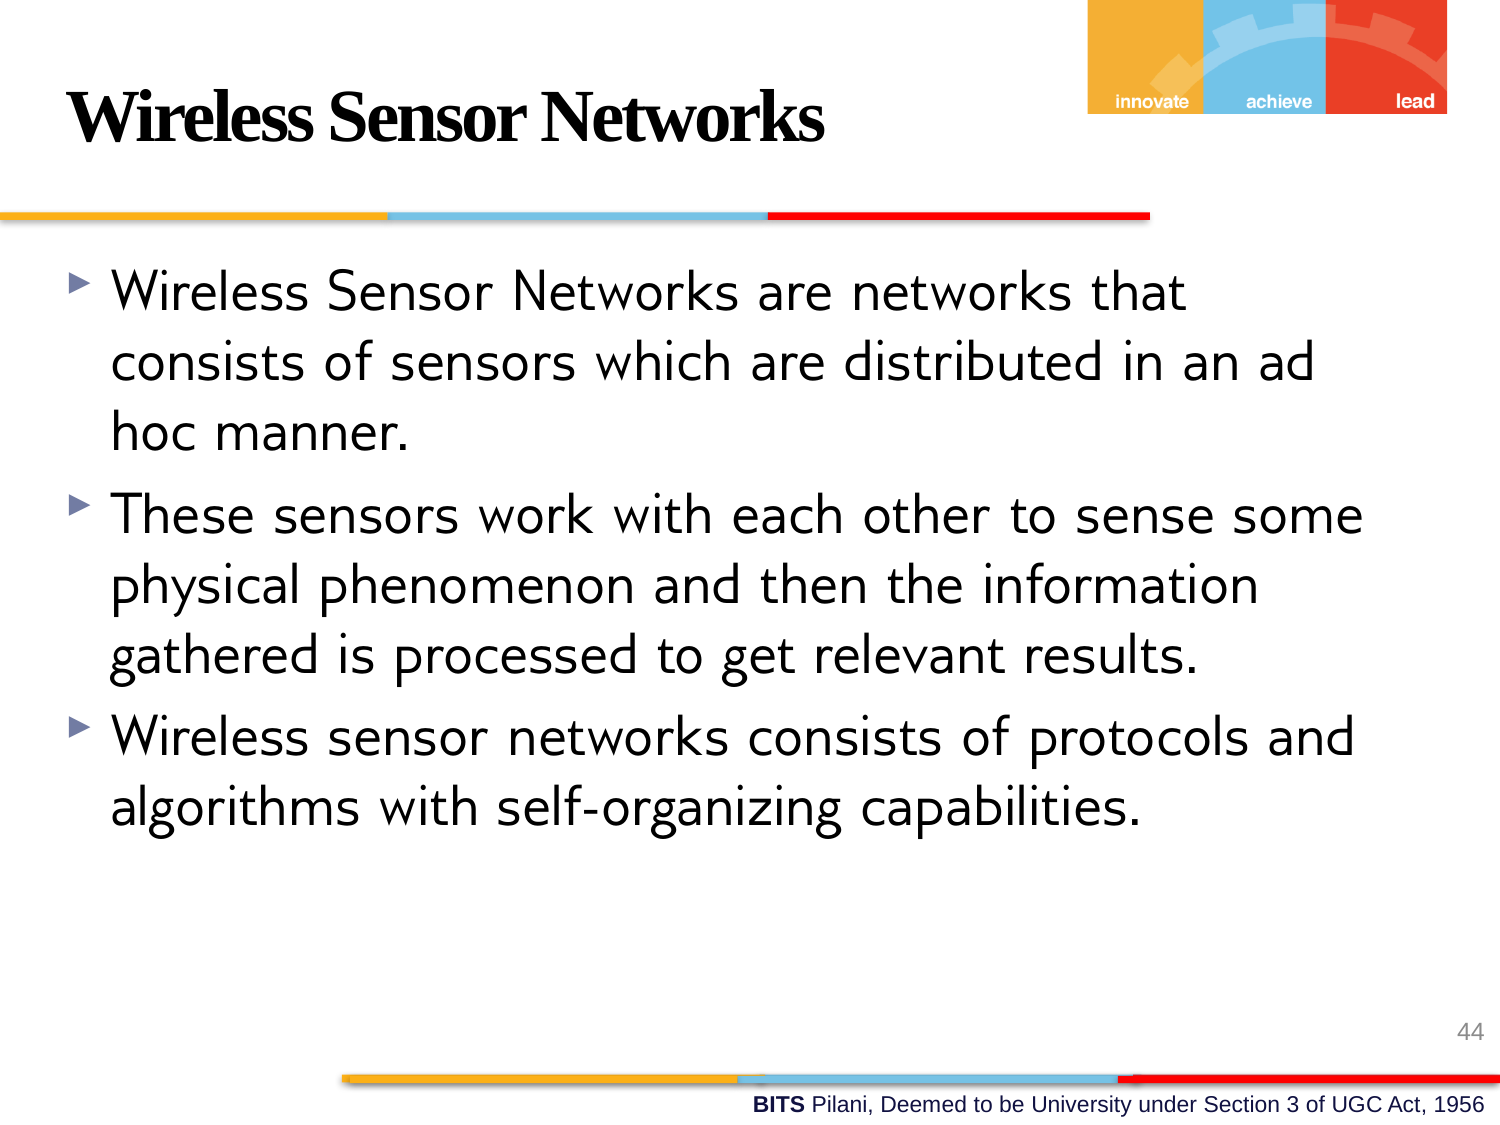

Wireless Sensor Networks
Wireless Sensor Networks are networks that consists of sensors which are distributed in an ad hoc manner.
These sensors work with each other to sense some physical phenomenon and then the information gathered is processed to get relevant results.
Wireless sensor networks consists of protocols and algorithms with self-organizing capabilities.

44